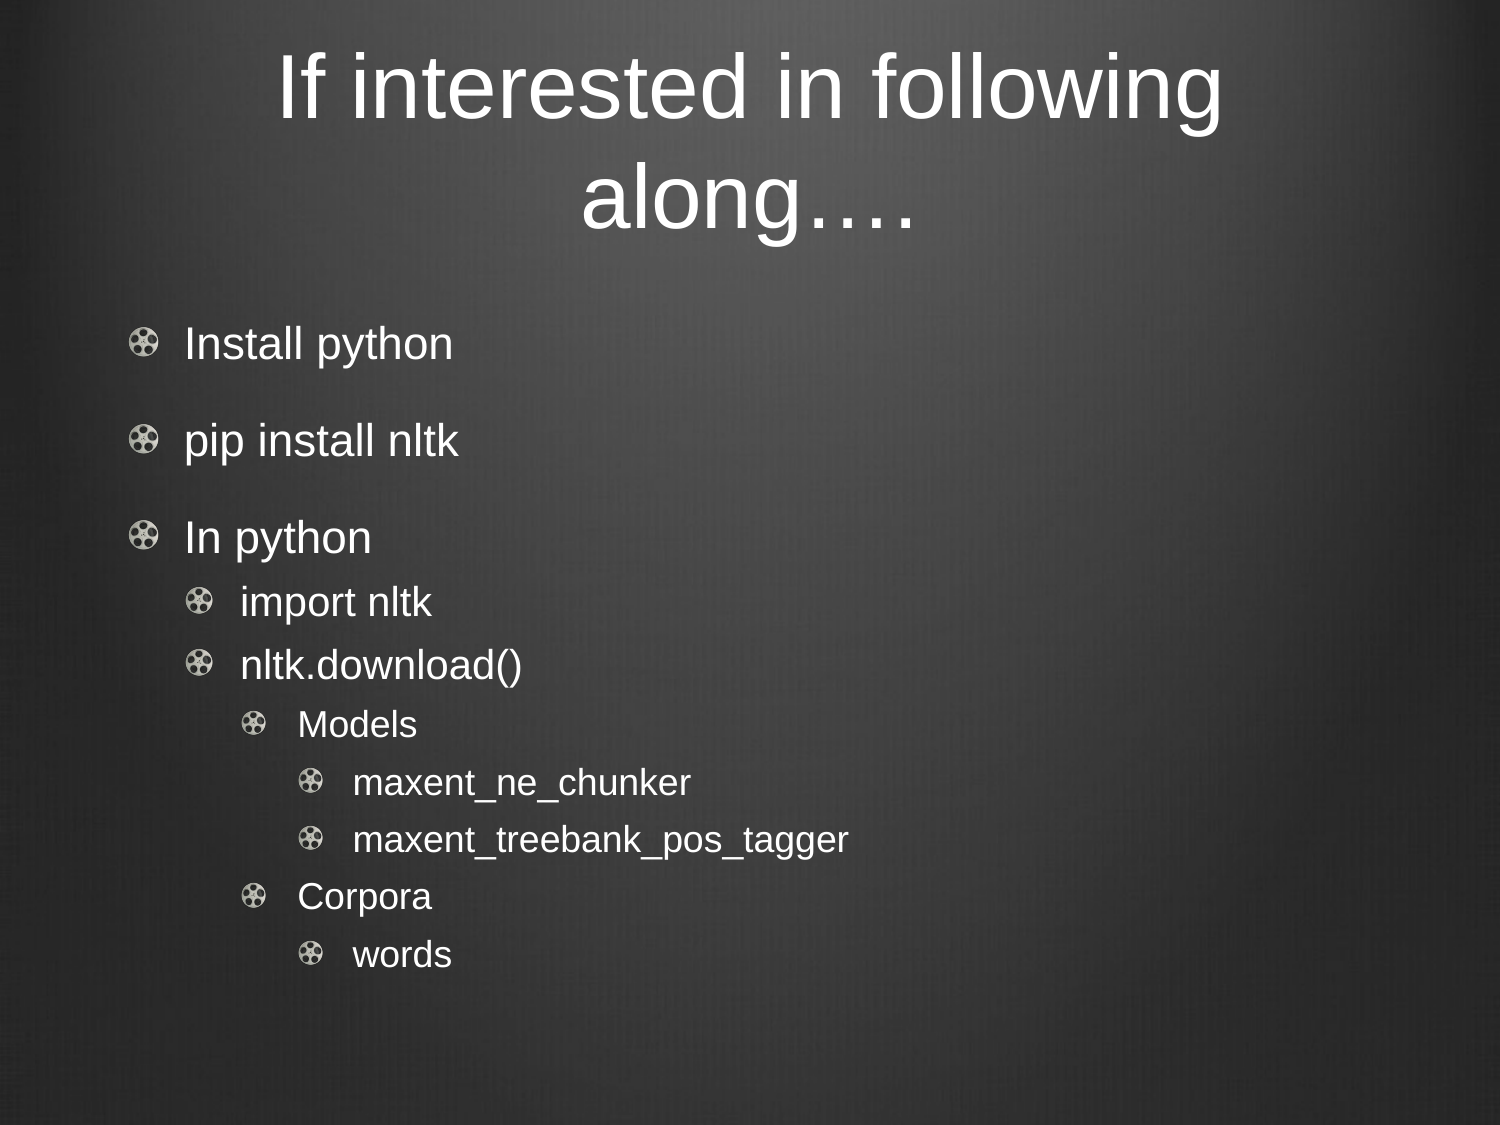

# If interested in following along….
Install python
pip install nltk
In python
import nltk
nltk.download()
Models
maxent_ne_chunker
maxent_treebank_pos_tagger
Corpora
words